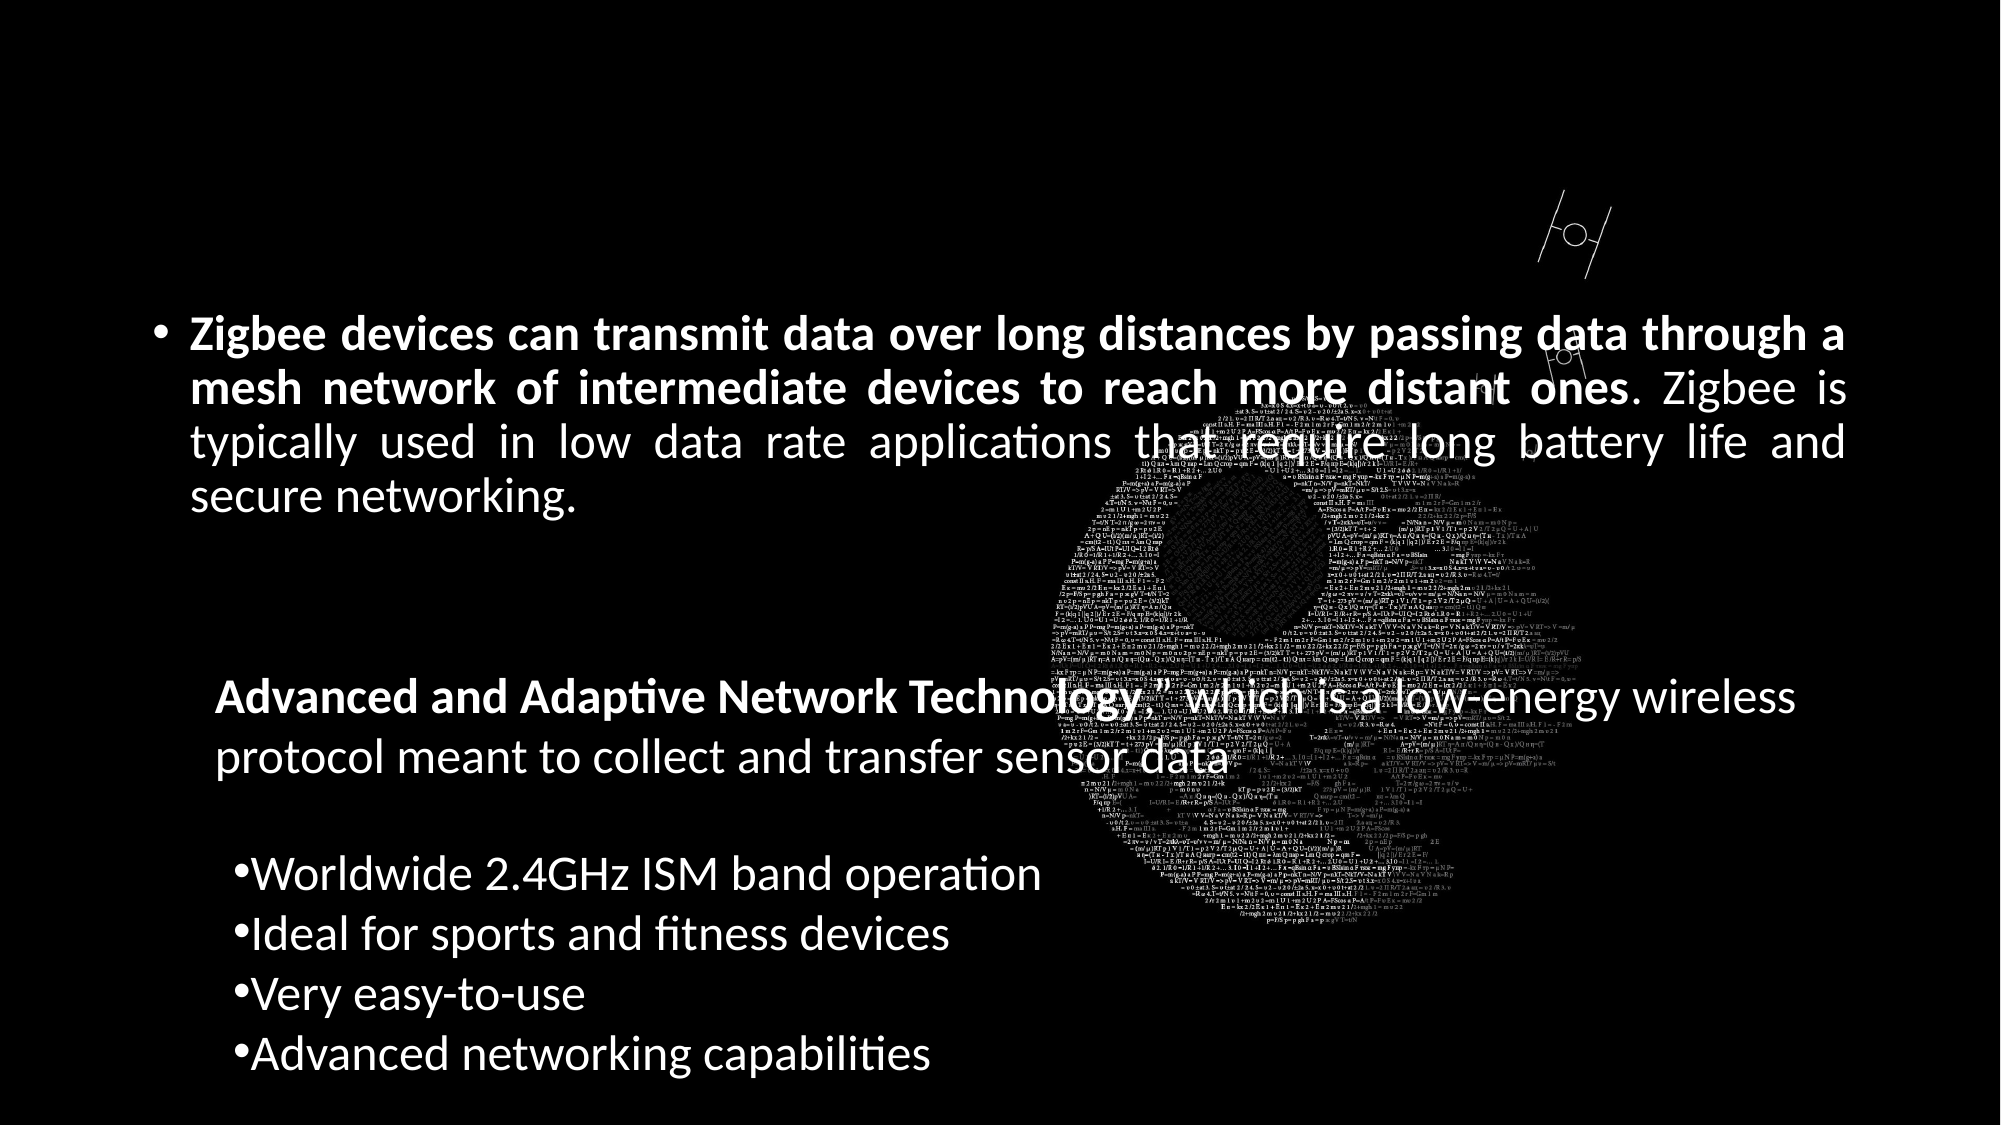

#
Zigbee devices can transmit data over long distances by passing data through a mesh network of intermediate devices to reach more distant ones. Zigbee is typically used in low data rate applications that require long battery life and secure networking.
Advanced and Adaptive Network Technology,” which is a low-energy wireless protocol meant to collect and transfer sensor data
Worldwide 2.4GHz ISM band operation
Ideal for sports and fitness devices
Very easy-to-use
Advanced networking capabilities